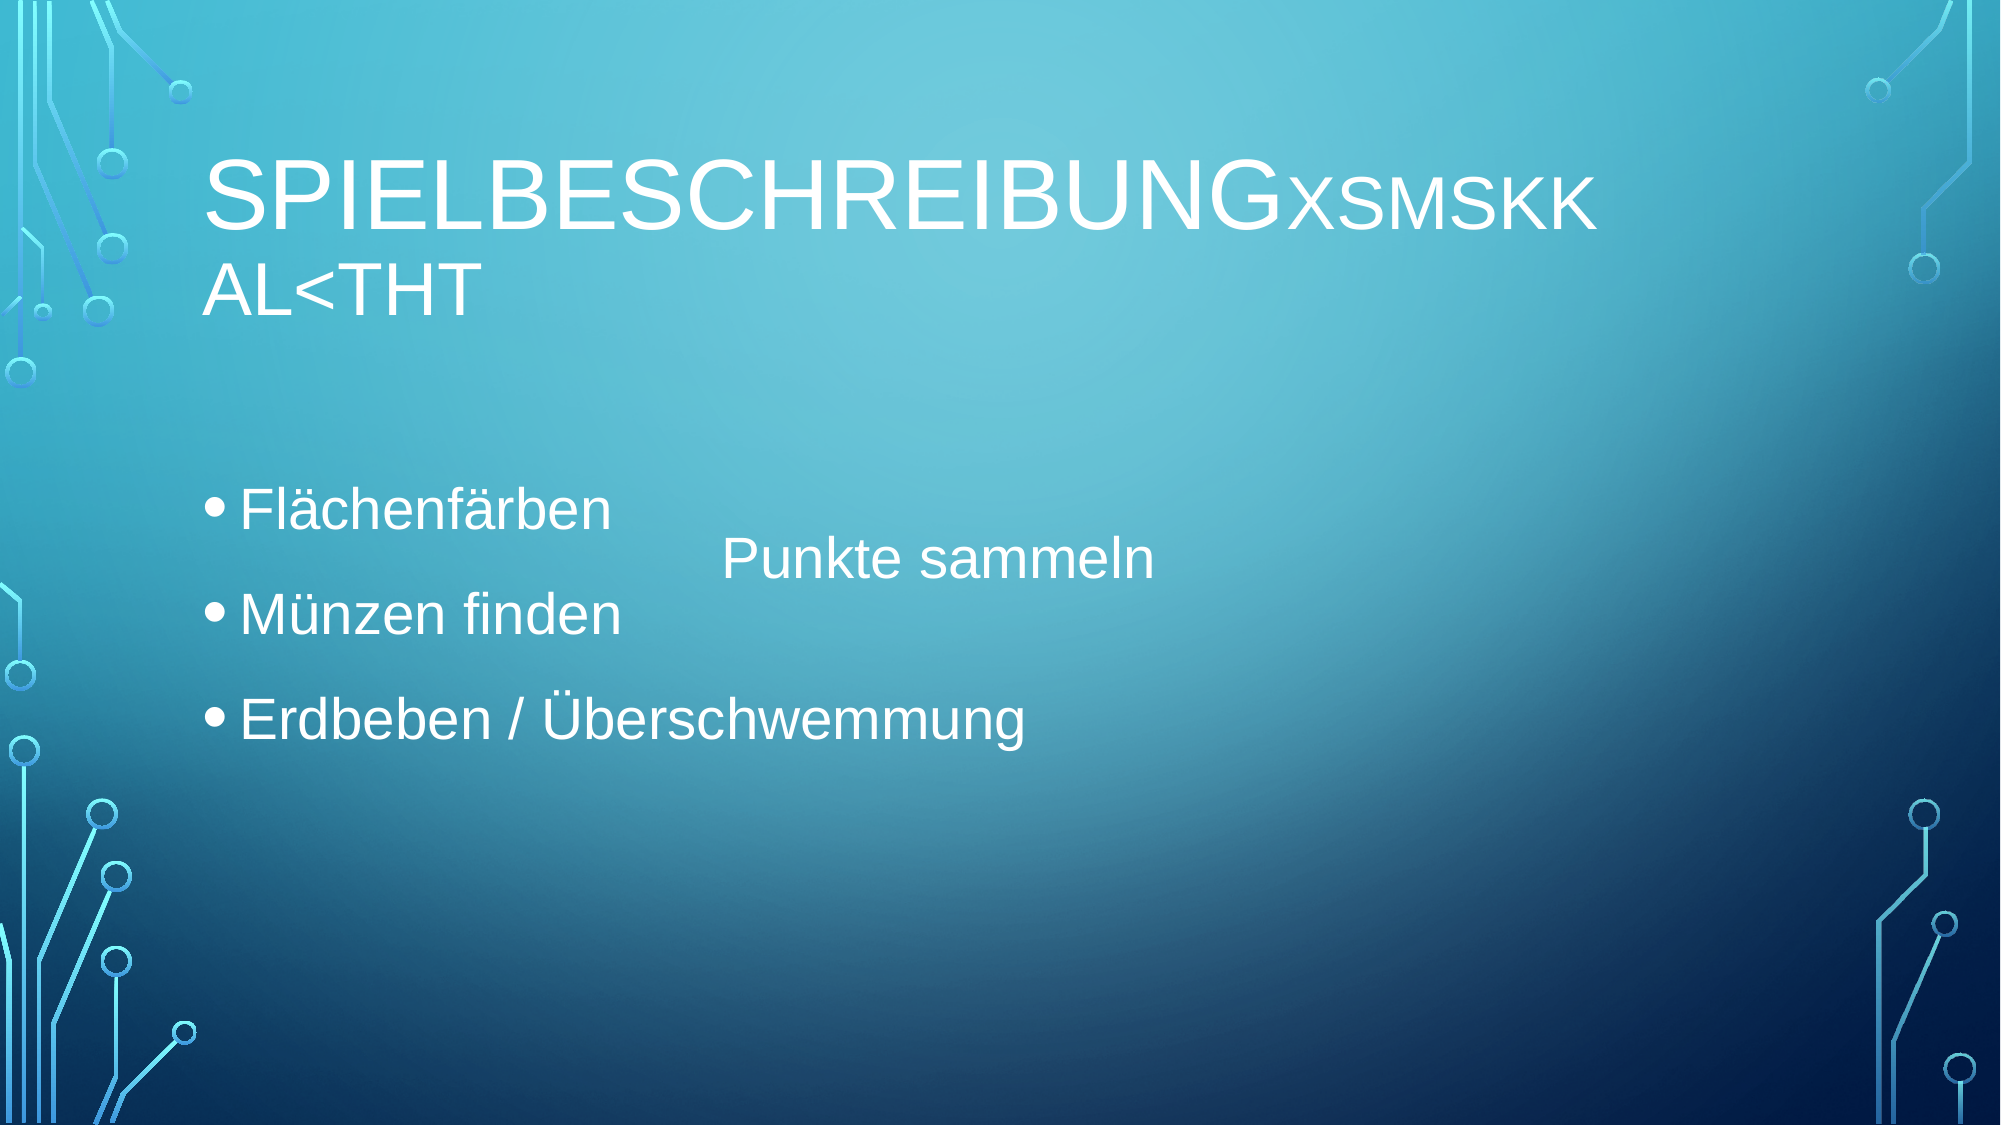

Spielbeschreibungxsmskkal<Tht

Flächenfärben
Münzen finden
Erdbeben / Überschwemmung
Punkte sammeln